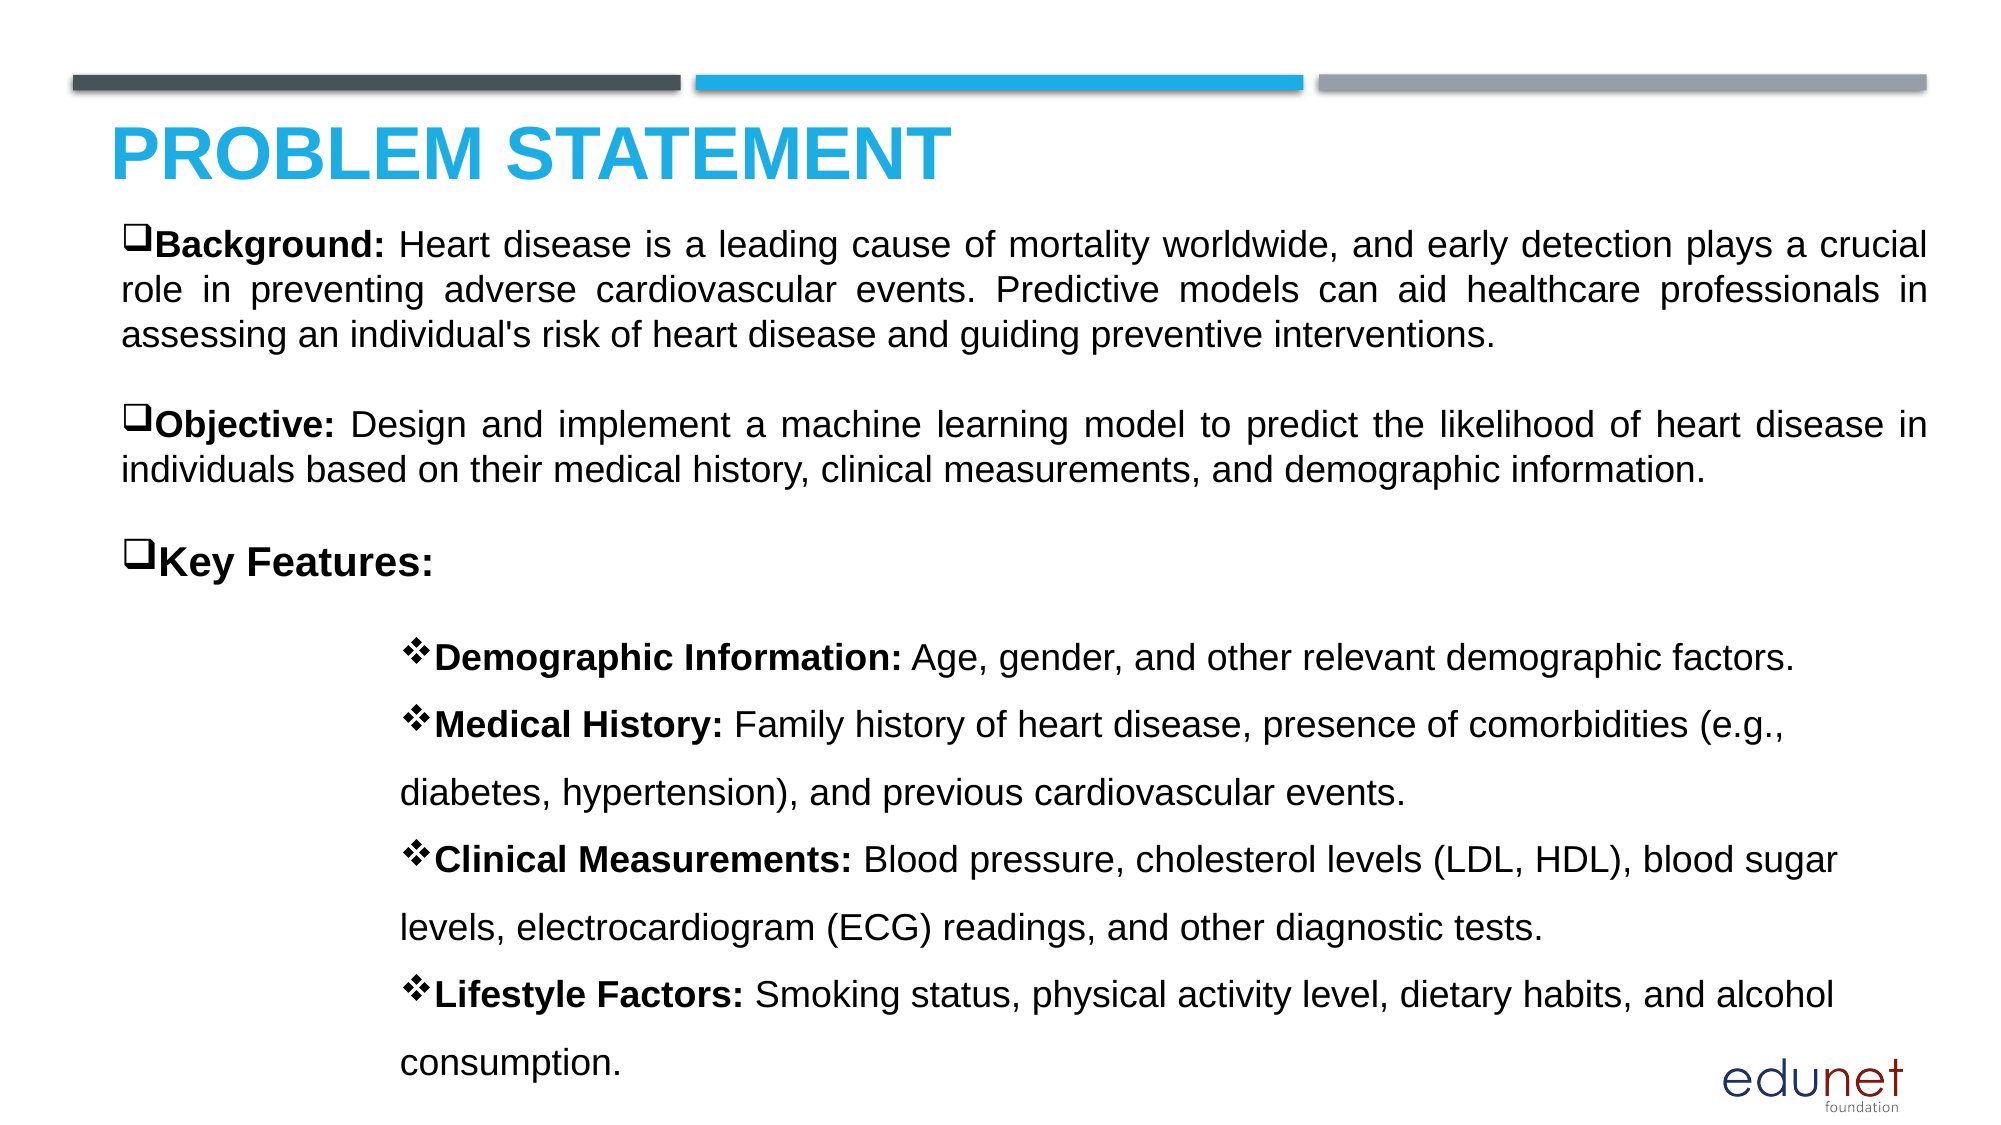

# Problem Statement
Background: Heart disease is a leading cause of mortality worldwide, and early detection plays a crucial role in preventing adverse cardiovascular events. Predictive models can aid healthcare professionals in assessing an individual's risk of heart disease and guiding preventive interventions.

Objective: Design and implement a machine learning model to predict the likelihood of heart disease in individuals based on their medical history, clinical measurements, and demographic information.

Key Features:

Demographic Information: Age, gender, and other relevant demographic factors.
Medical History: Family history of heart disease, presence of comorbidities (e.g., diabetes, hypertension), and previous cardiovascular events.
Clinical Measurements: Blood pressure, cholesterol levels (LDL, HDL), blood sugar levels, electrocardiogram (ECG) readings, and other diagnostic tests.
Lifestyle Factors: Smoking status, physical activity level, dietary habits, and alcohol consumption.